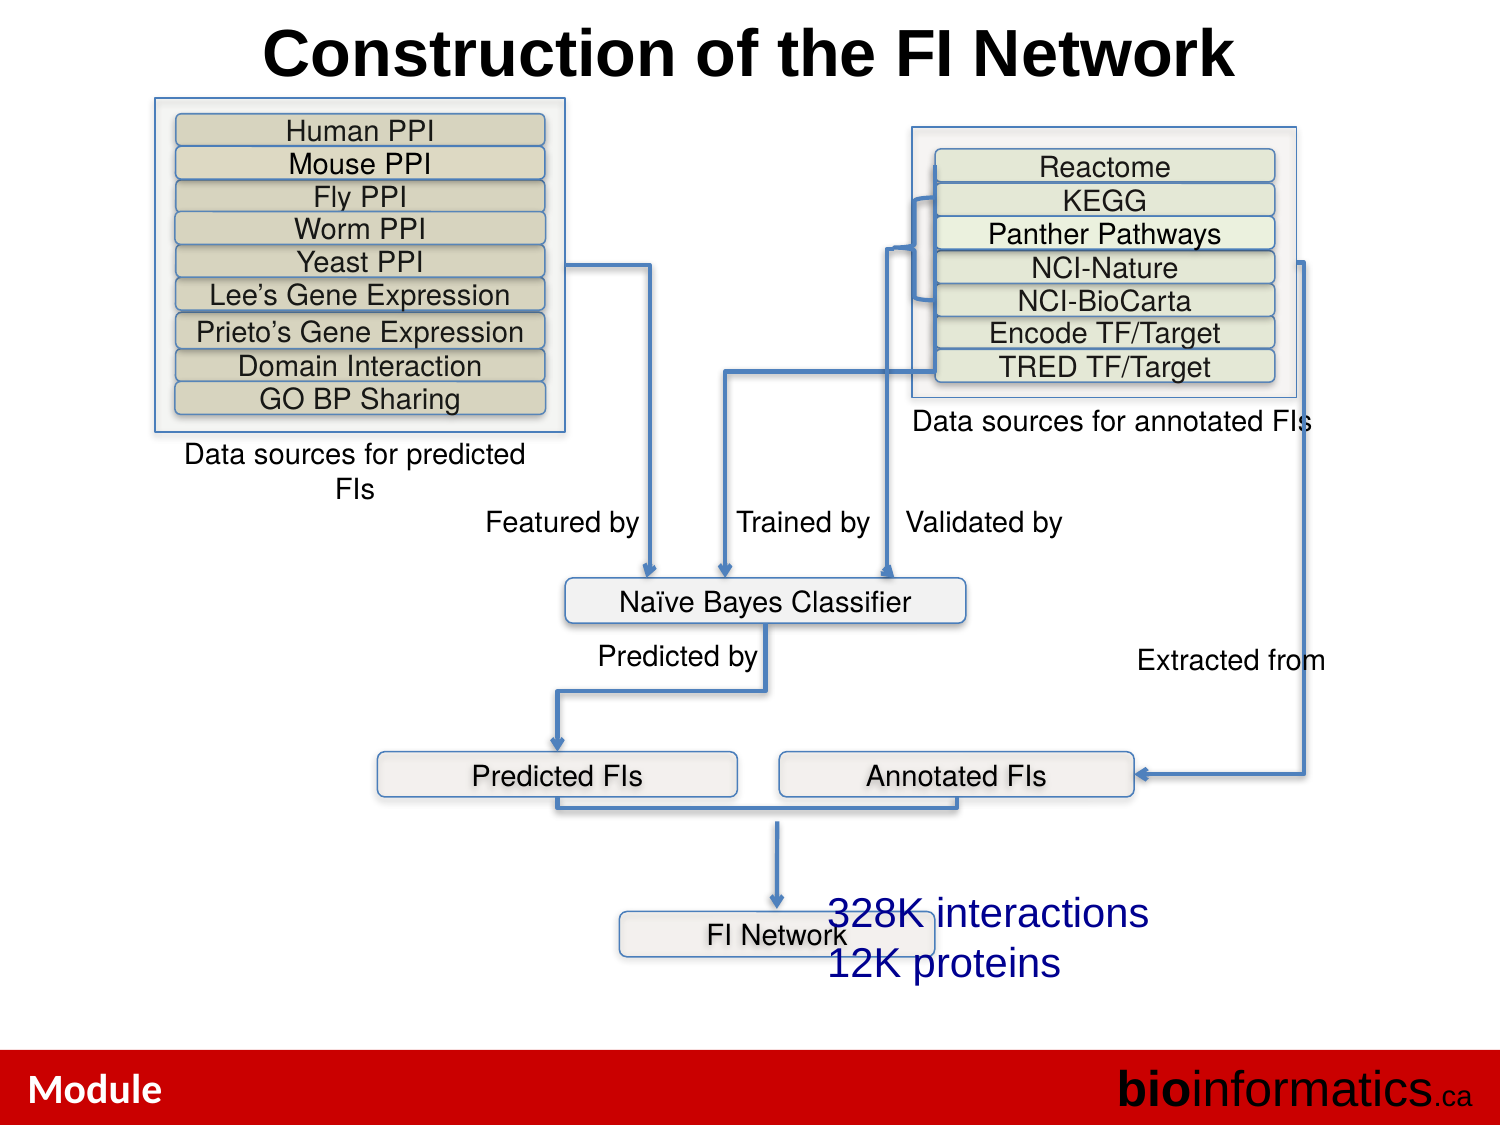

# Construction of the FI Network

Human PPI
Mouse PPI
Fly PPI
Worm PPI
Yeast PPI
Lee’s Gene Expression
Prieto’s Gene Expression
Domain Interaction
GO BP Sharing
Data sources for predicted FIs

Reactome
KEGG

Panther Pathways
NCI-Nature
NCI-BioCarta
Encode TF/Target
TRED TF/Target
Data sources for annotated FIs
Featured by
Trained by
Validated by
Naïve Bayes Classifier
Predicted by
Extracted from
Predicted FIs
Annotated FIs
FI Network
328K interactions
12K proteins